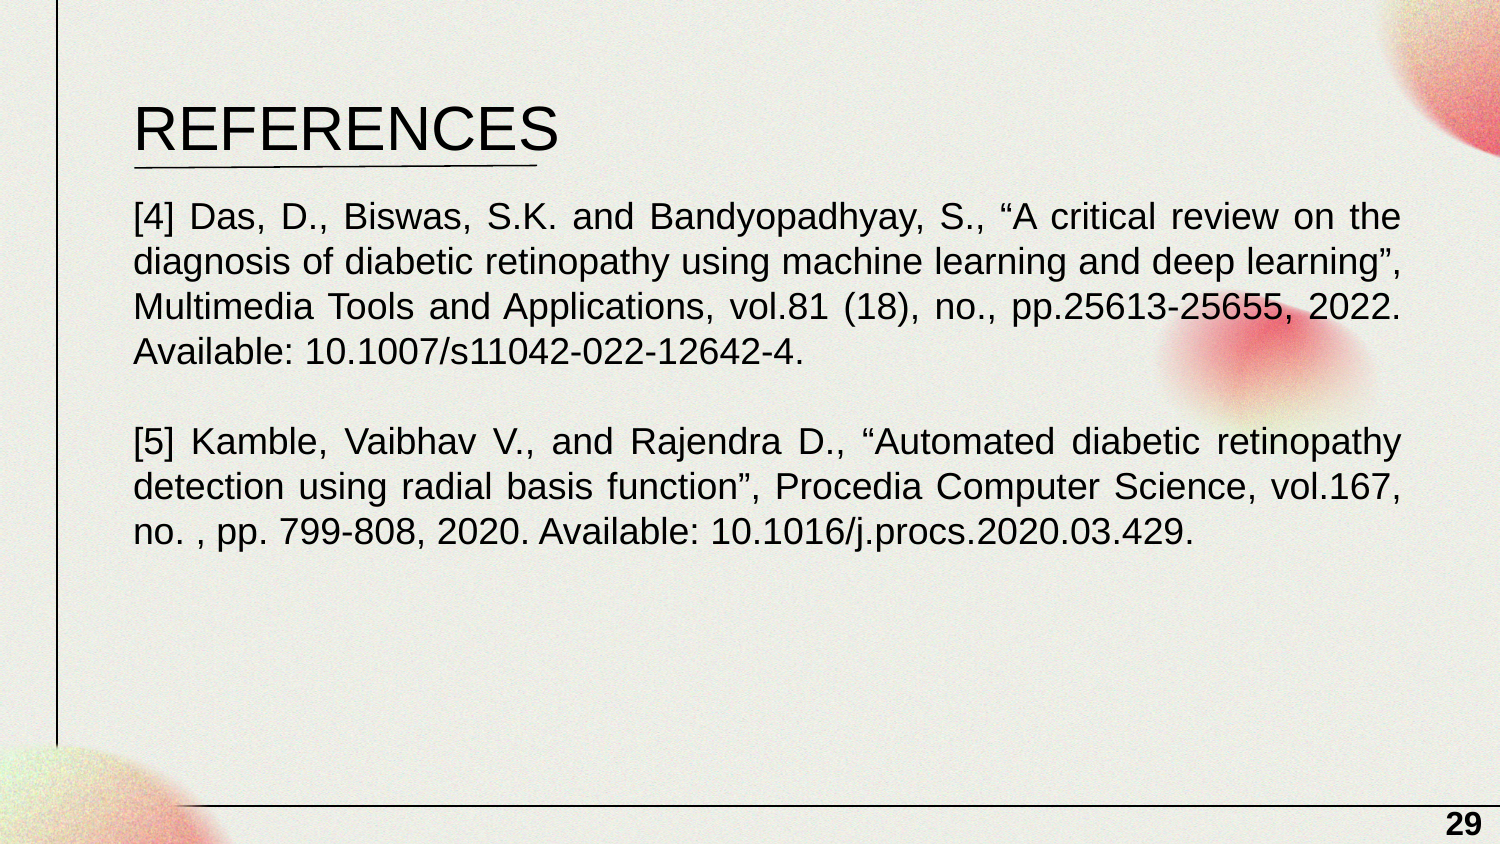

# REFERENCES
[4] Das, D., Biswas, S.K. and Bandyopadhyay, S., “A critical review on the diagnosis of diabetic retinopathy using machine learning and deep learning”, Multimedia Tools and Applications, vol.81 (18), no., pp.25613-25655, 2022. Available: 10.1007/s11042-022-12642-4.

[5] Kamble, Vaibhav V., and Rajendra D., “Automated diabetic retinopathy detection using radial basis function”, Procedia Computer Science, vol.167, no. , pp. 799-808, 2020. Available: 10.1016/j.procs.2020.03.429.
29